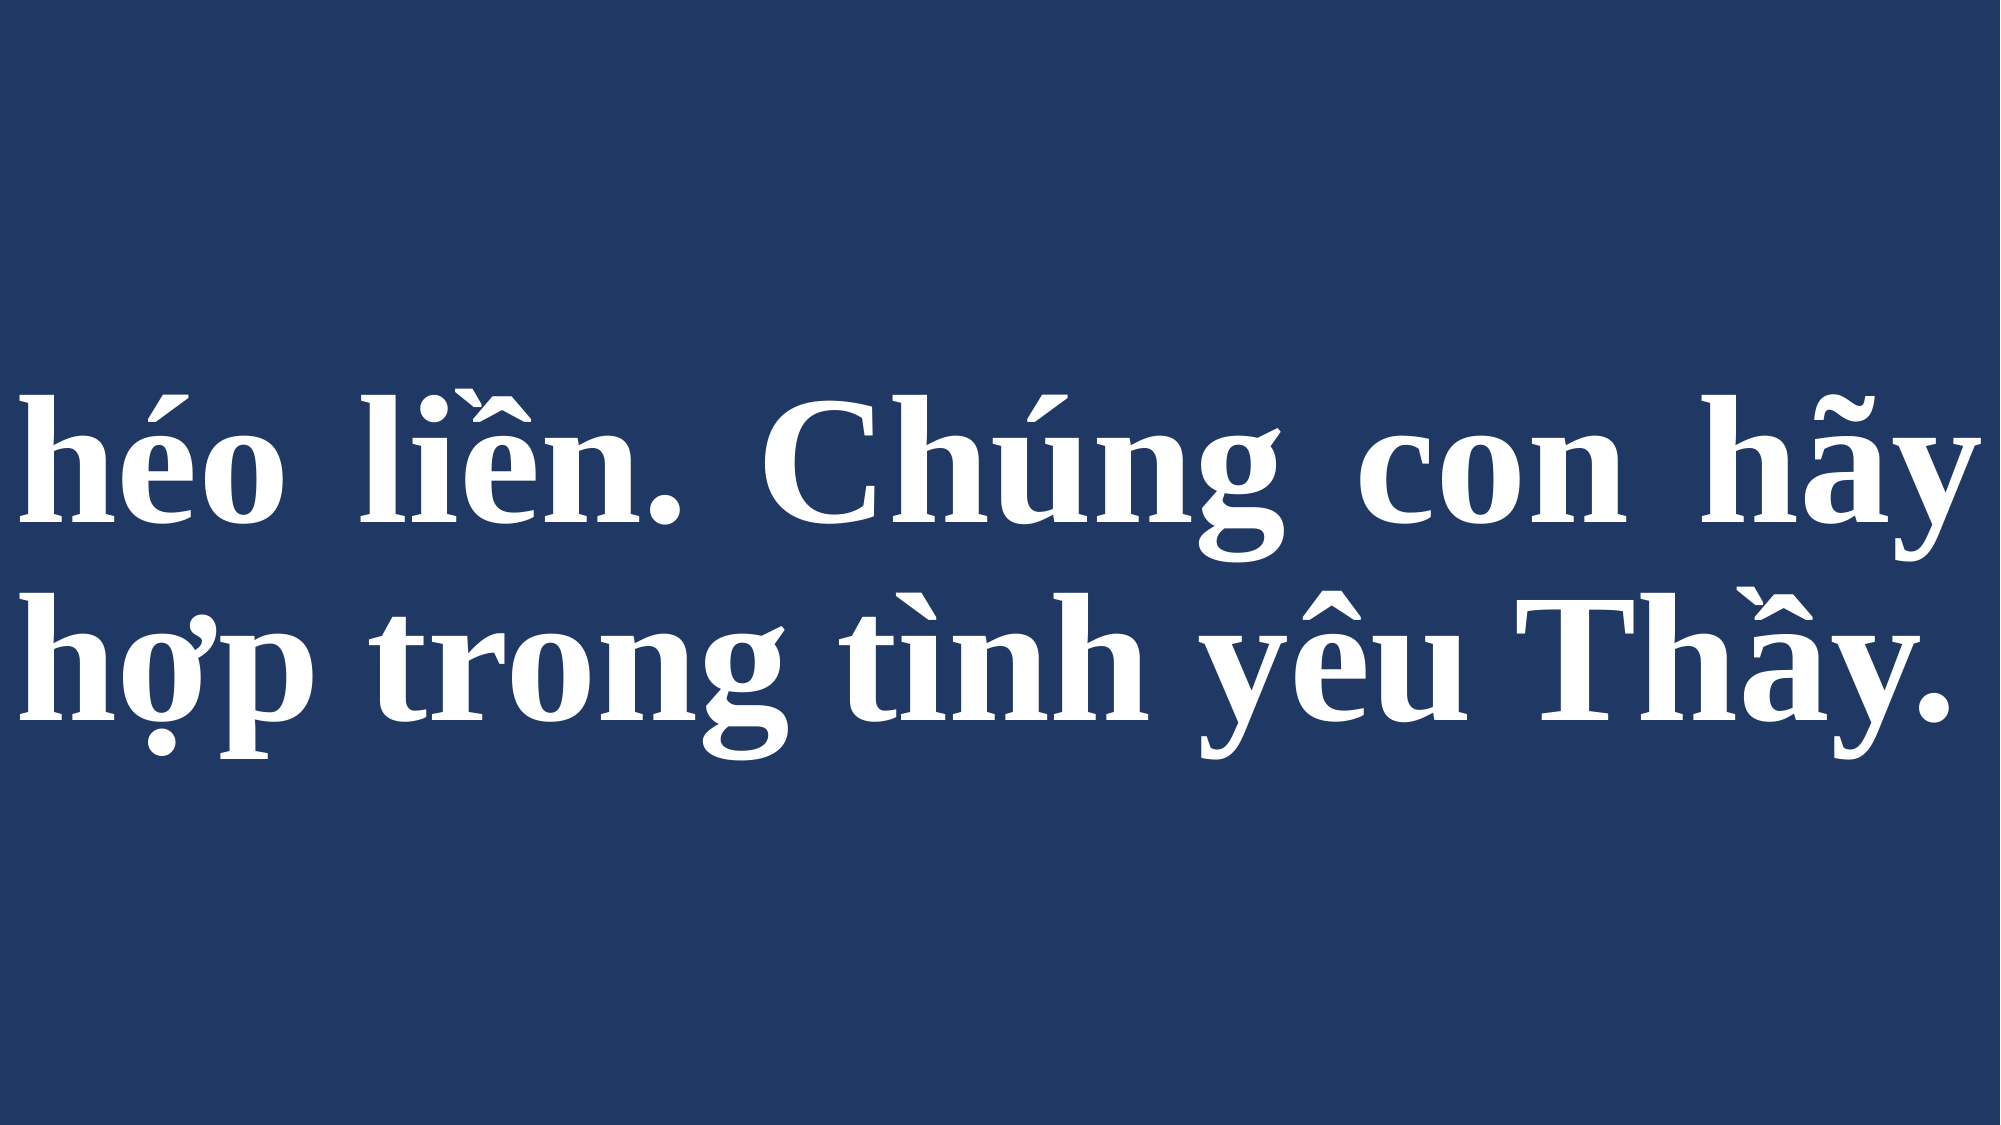

# héo liền. Chúng con hãy hợp trong tình yêu Thầy.